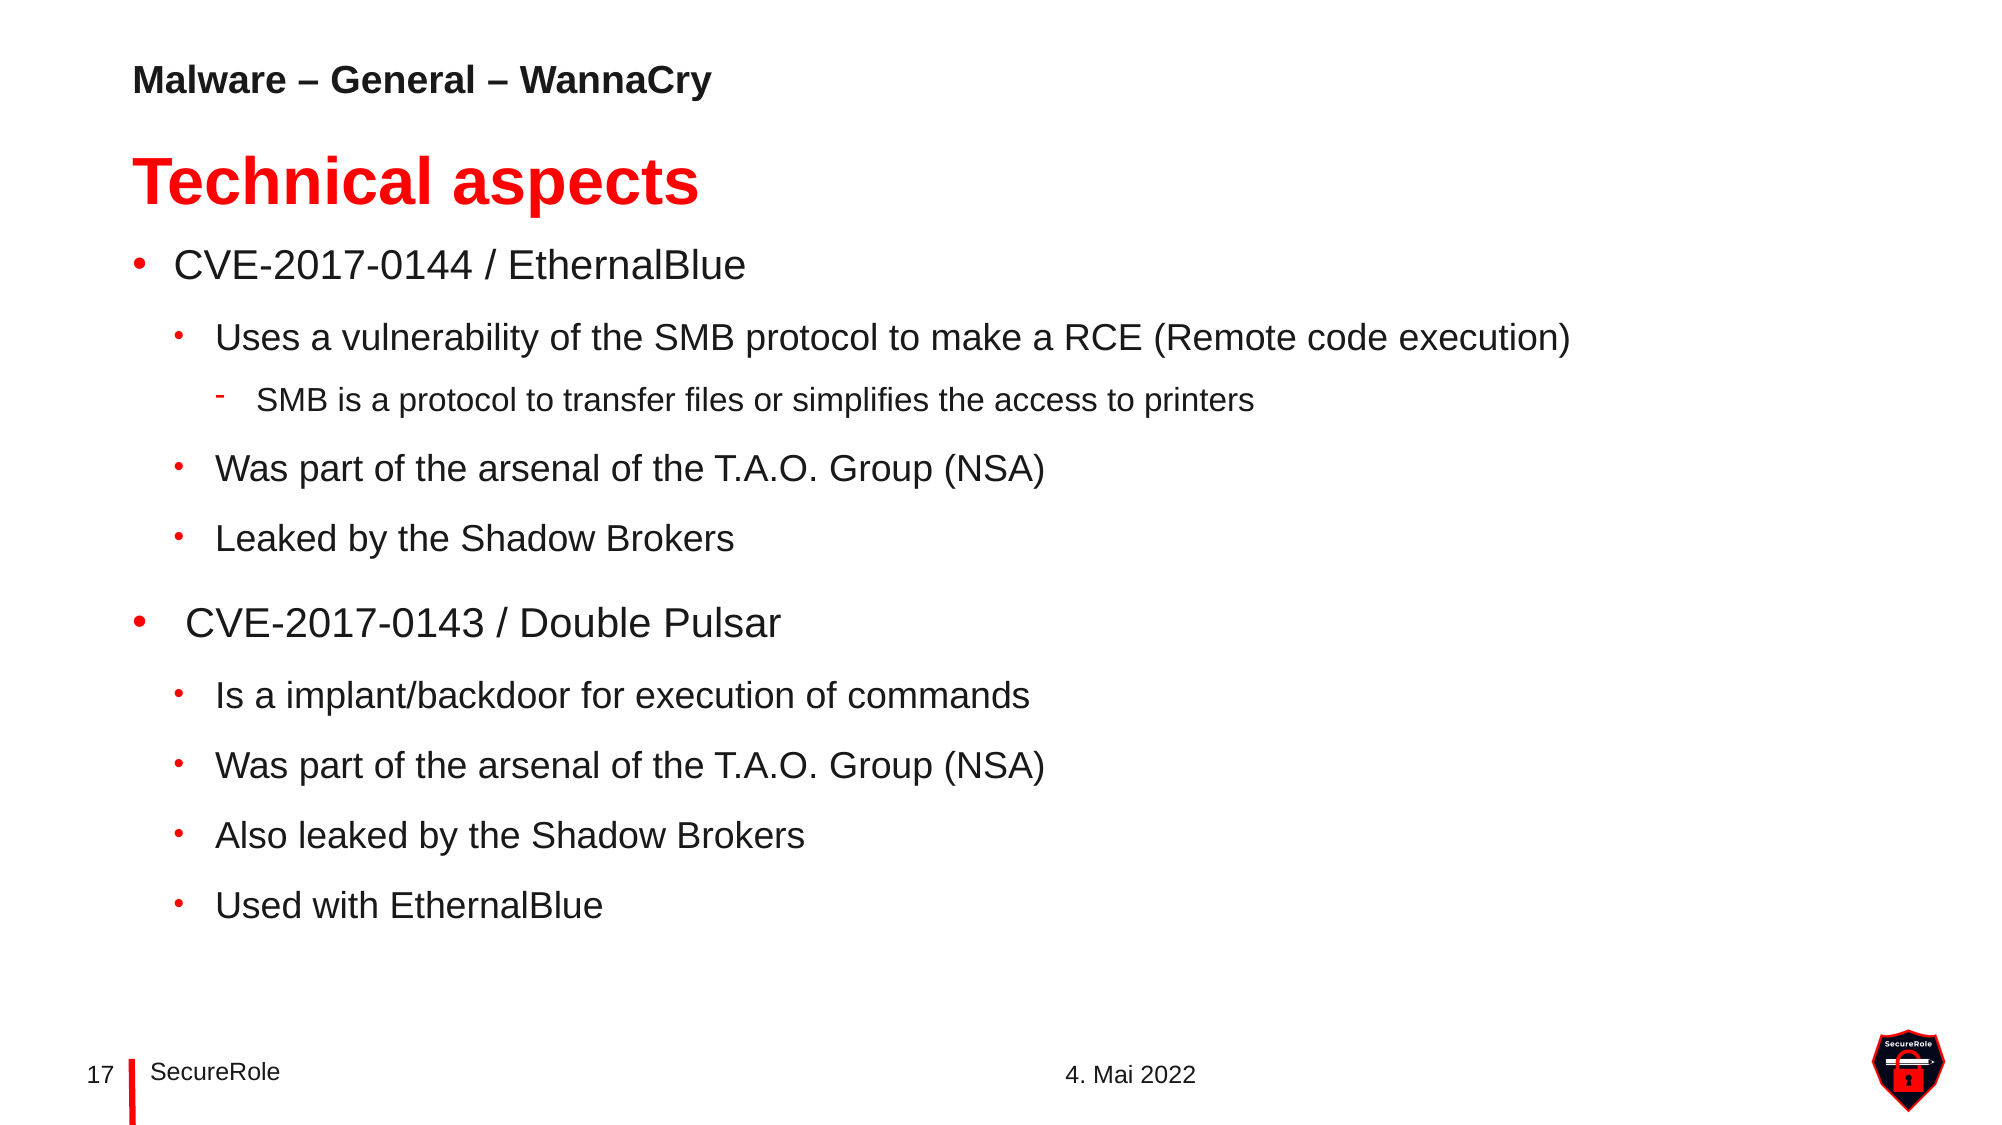

Malware – General – WannaCry
# Technical aspects
CVE-2017-0144 / EthernalBlue
Uses a vulnerability of the SMB protocol to make a RCE (Remote code execution)
SMB is a protocol to transfer files or simplifies the access to printers
Was part of the arsenal of the T.A.O. Group (NSA)
Leaked by the Shadow Brokers
 CVE-2017-0143 / Double Pulsar
Is a implant/backdoor for execution of commands
Was part of the arsenal of the T.A.O. Group (NSA)
Also leaked by the Shadow Brokers
Used with EthernalBlue

SecureRole

17
4. Mai 2022